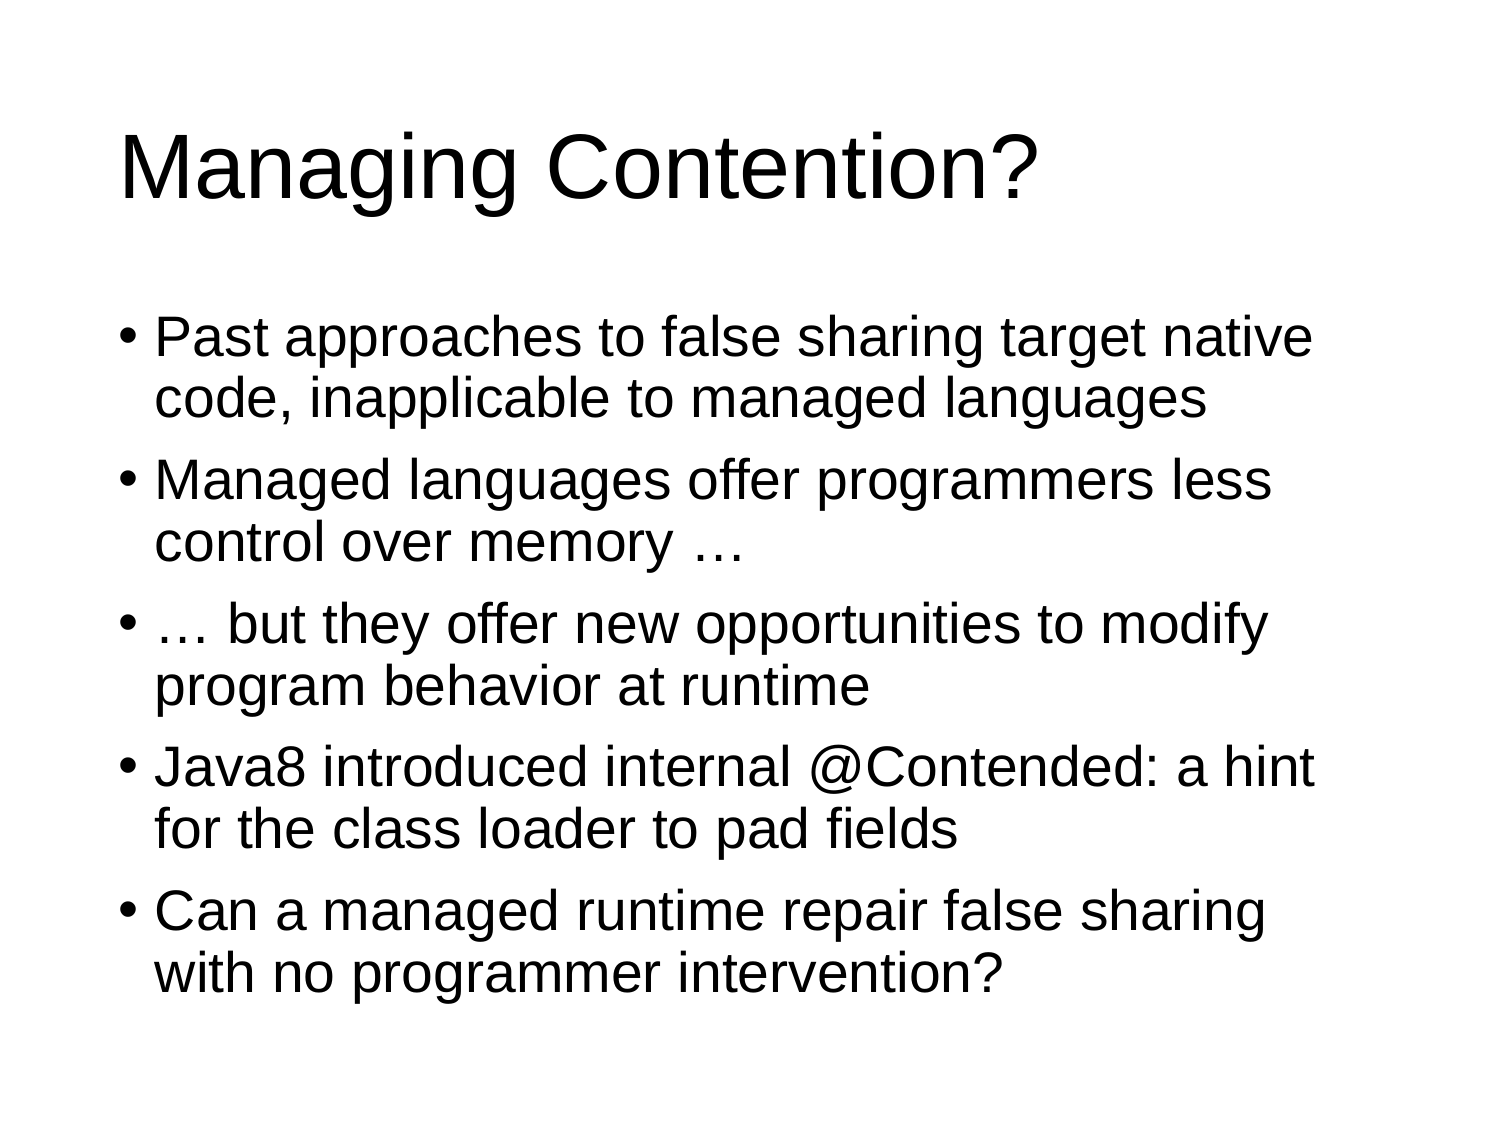

# Managing Contention?
Past approaches to false sharing target native code, inapplicable to managed languages
Managed languages offer programmers less control over memory …
… but they offer new opportunities to modify program behavior at runtime
Java8 introduced internal @Contended: a hint for the class loader to pad fields
Can a managed runtime repair false sharing with no programmer intervention?